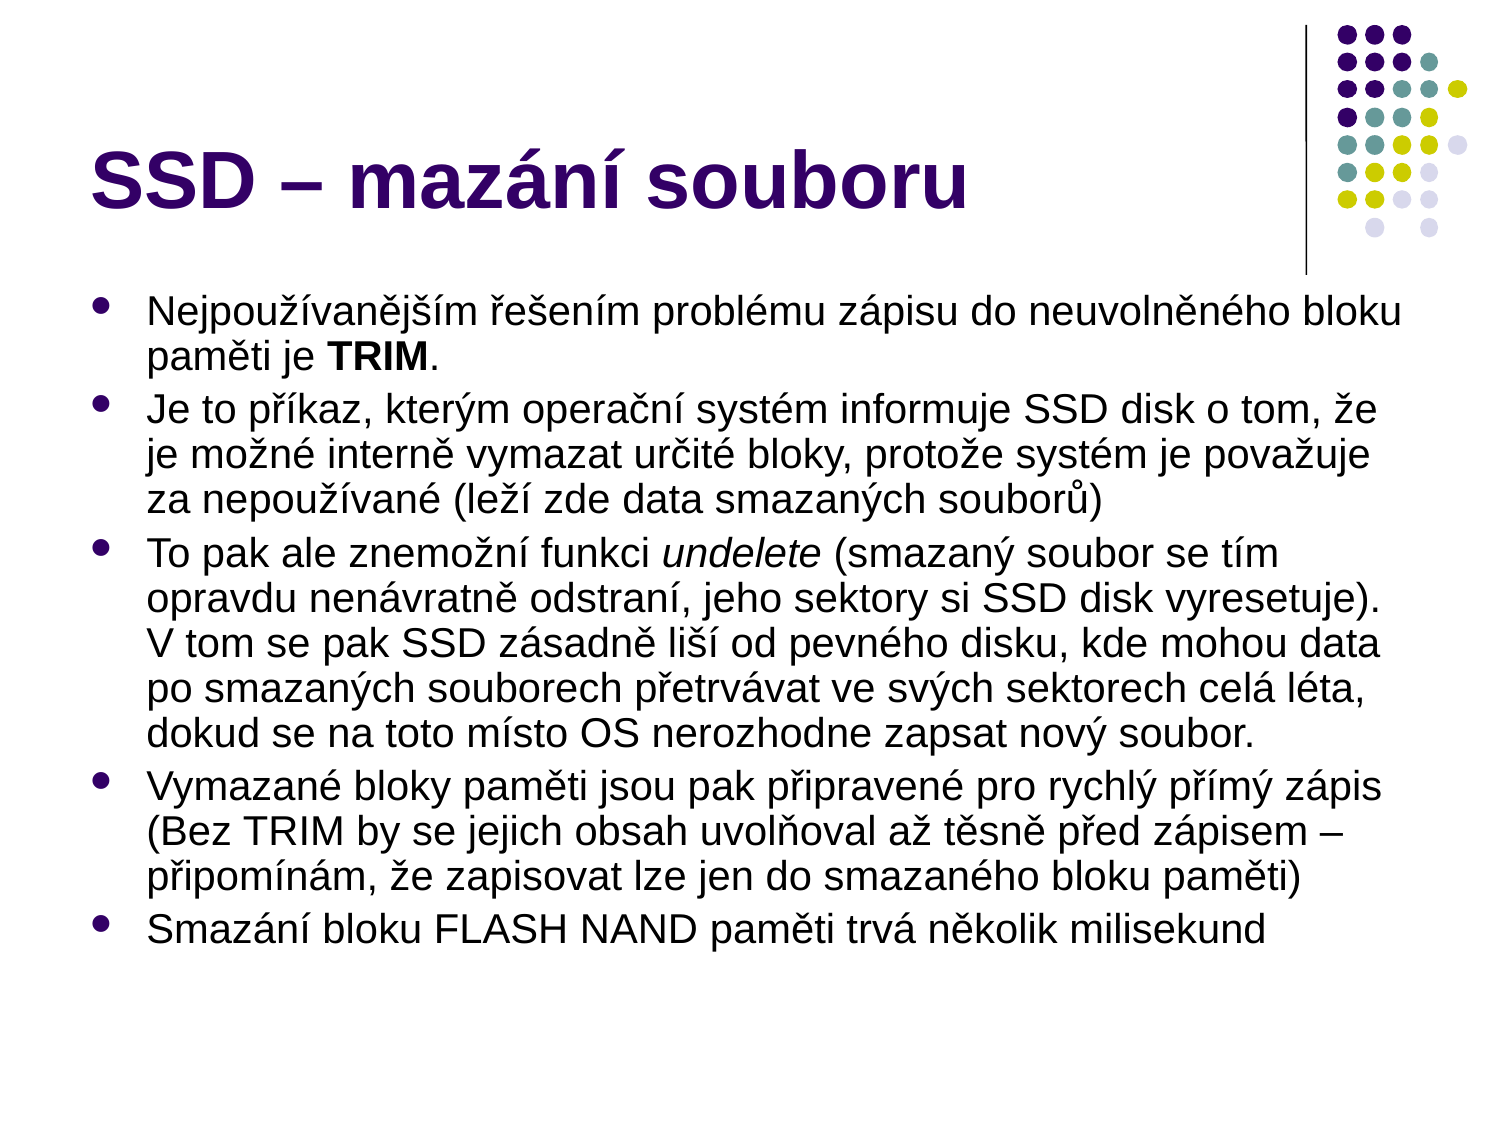

# SSD – mazání souboru
Nejpoužívanějším řešením problému zápisu do neuvolněného bloku paměti je TRIM.
Je to příkaz, kterým operační systém informuje SSD disk o tom, že je možné interně vymazat určité bloky, protože systém je považuje za nepoužívané (leží zde data smazaných souborů)
To pak ale znemožní funkci undelete (smazaný soubor se tím opravdu nenávratně odstraní, jeho sektory si SSD disk vyresetuje). V tom se pak SSD zásadně liší od pevného disku, kde mohou data po smazaných souborech přetrvávat ve svých sektorech celá léta, dokud se na toto místo OS nerozhodne zapsat nový soubor.
Vymazané bloky paměti jsou pak připravené pro rychlý přímý zápis (Bez TRIM by se jejich obsah uvolňoval až těsně před zápisem – připomínám, že zapisovat lze jen do smazaného bloku paměti)
Smazání bloku FLASH NAND paměti trvá několik milisekund